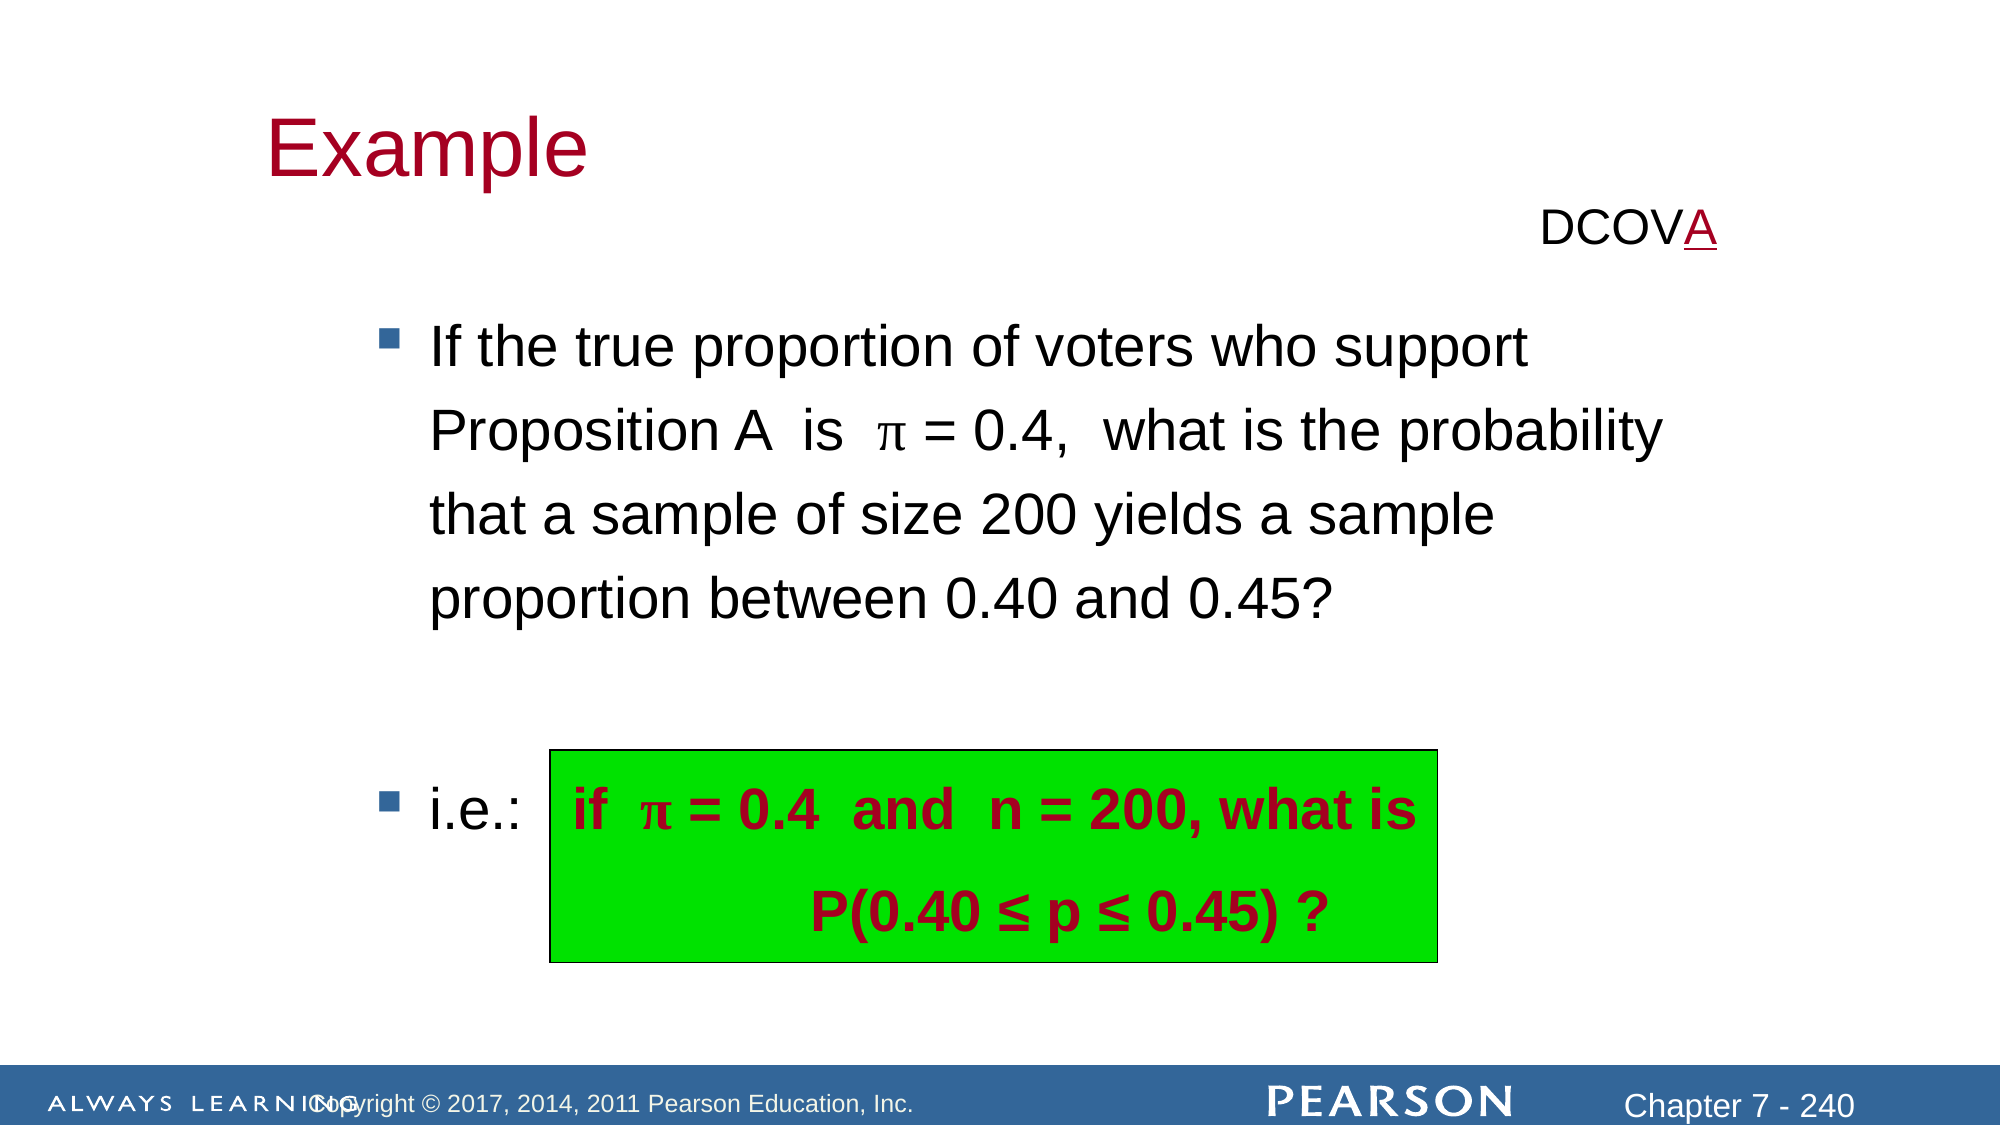

Example
DCOVA
If the true proportion of voters who support Proposition A  is  π = 0.4,  what is the probability that a sample of size 200 yields a sample proportion between 0.40 and 0.45?
i.e.:   if  π = 0.4  and  n = 200, what is
			     P(0.40 ≤ p ≤ 0.45) ?